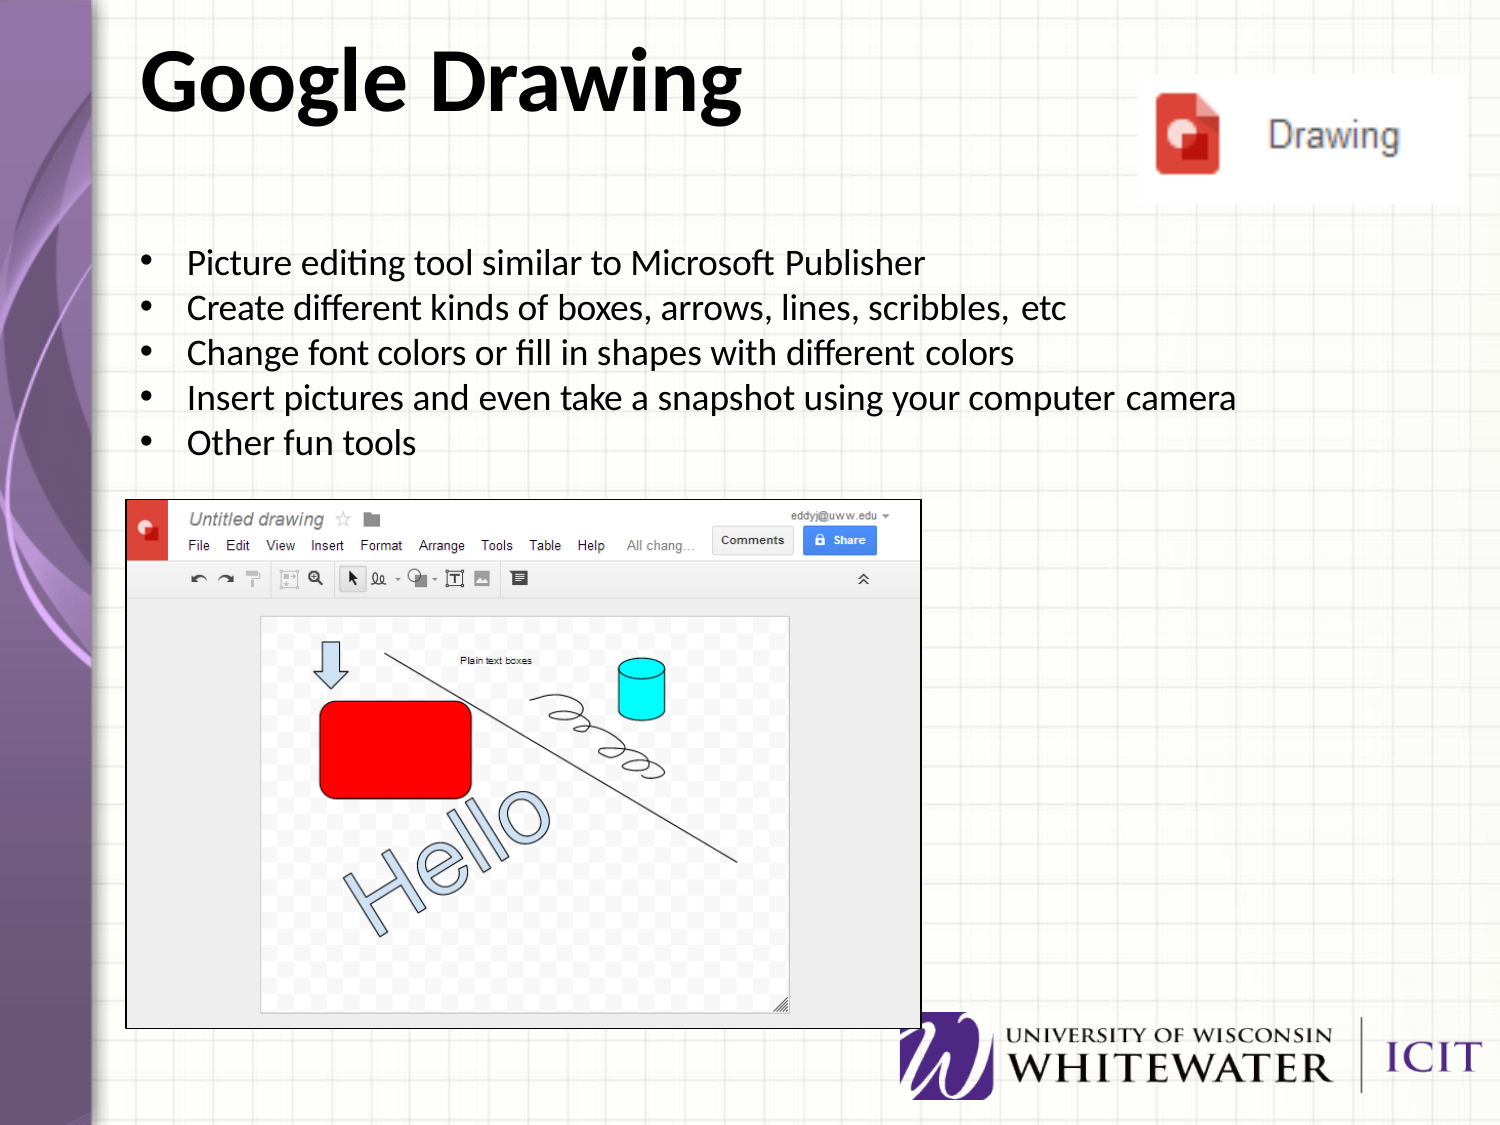

# Google Drawing

Picture editing tool similar to Microsoft Publisher
Create different kinds of boxes, arrows, lines, scribbles, etc
Change font colors or fill in shapes with different colors
Insert pictures and even take a snapshot using your computer camera
Other fun tools